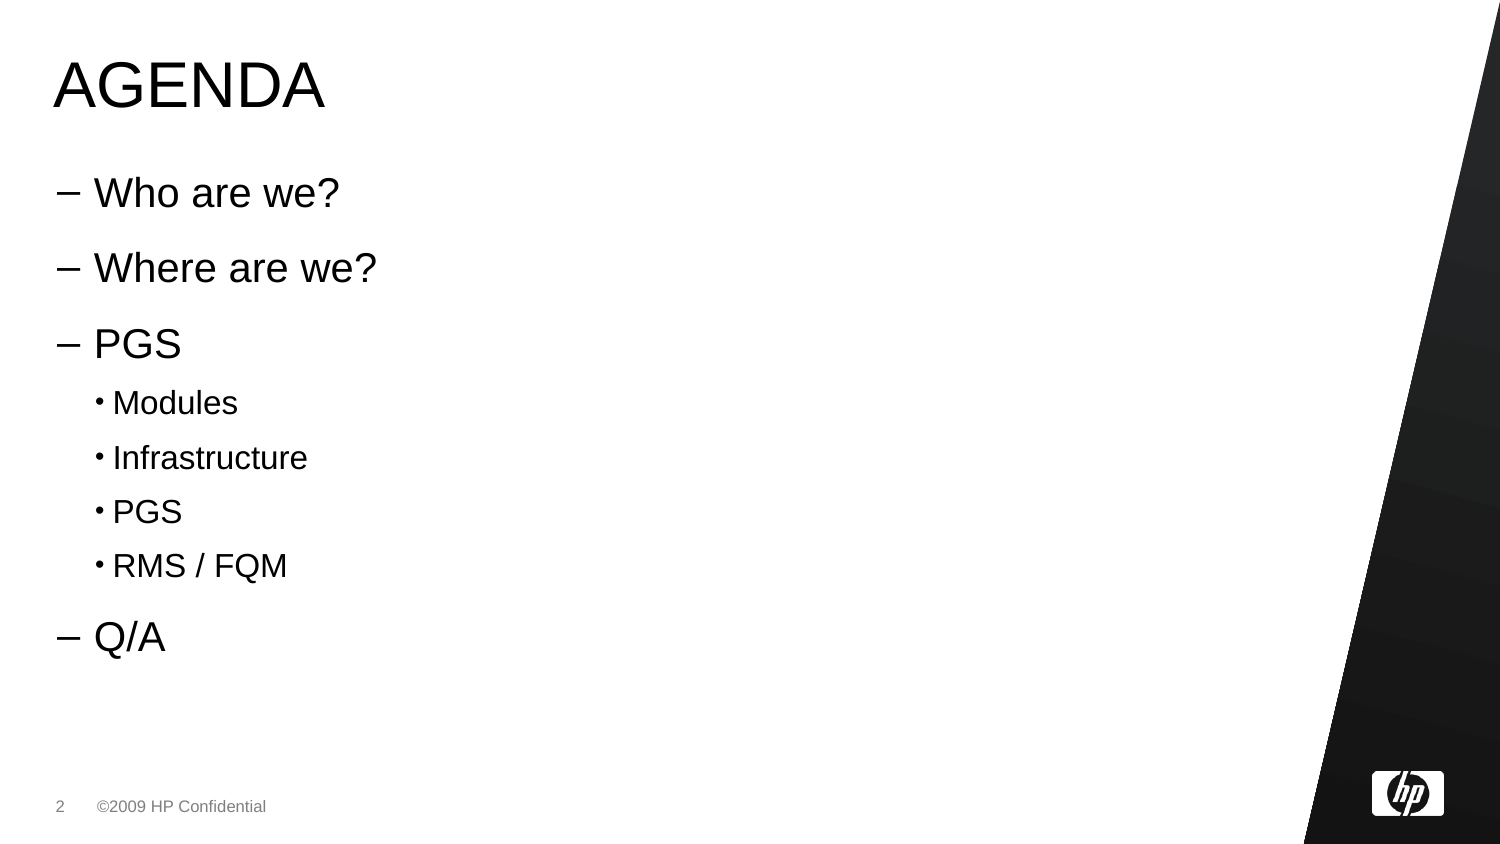

# Agenda
Who are we?
Where are we?
PGS
Modules
Infrastructure
PGS
RMS / FQM
Q/A